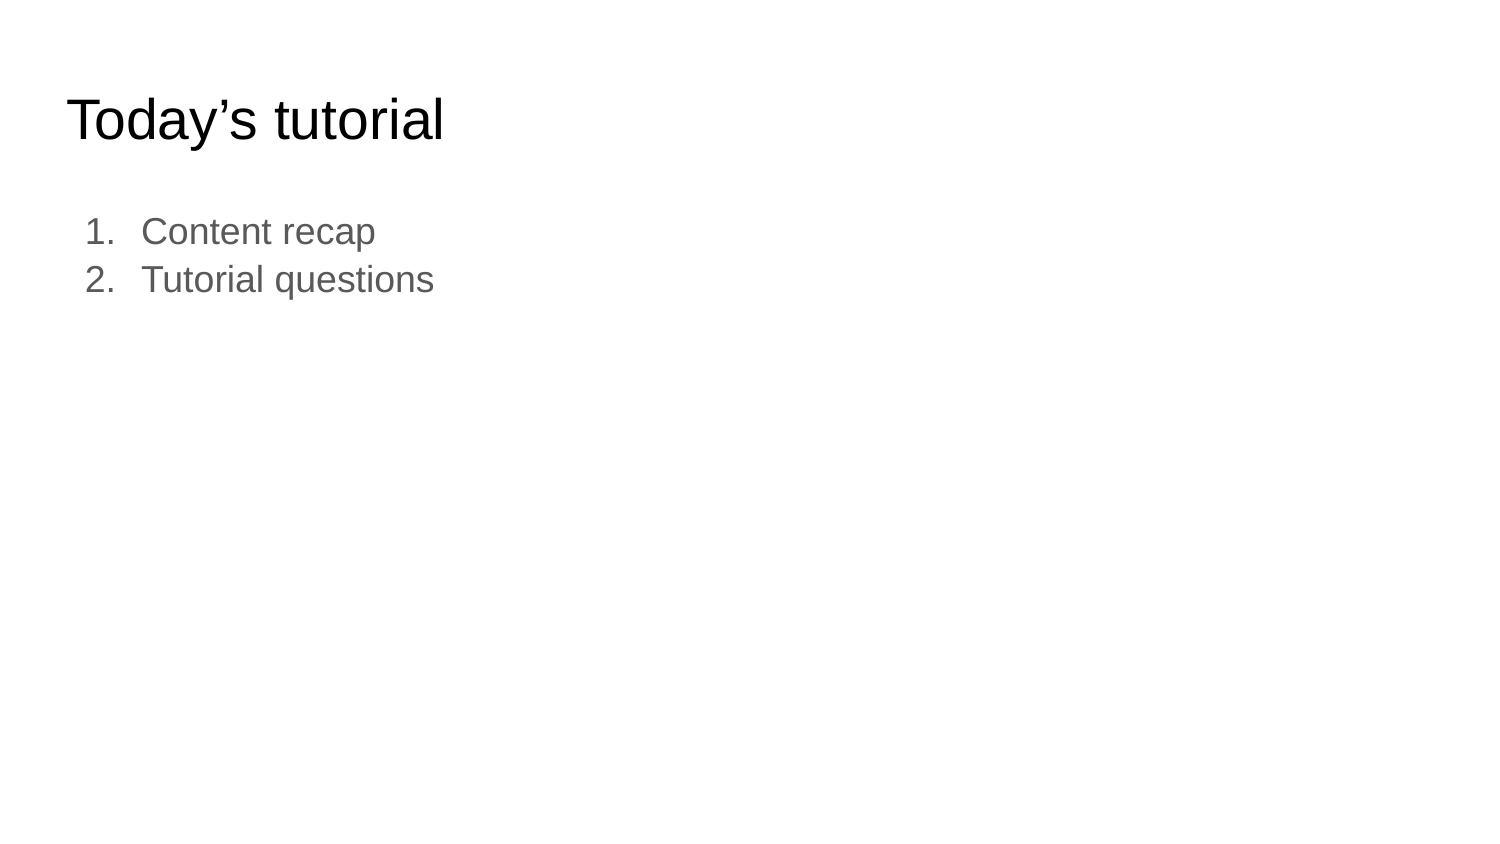

# Today’s tutorial
Content recap
Tutorial questions